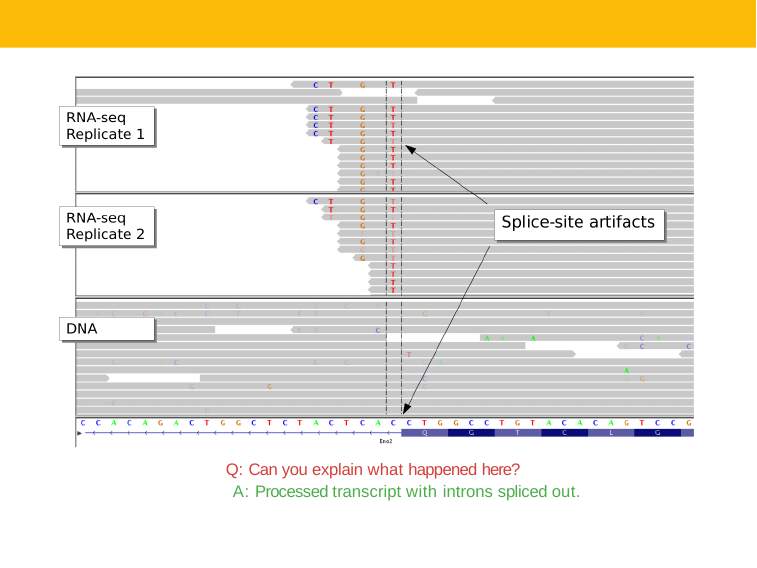

Q: Can you explain what happened here?
A: Processed transcript with introns spliced out.